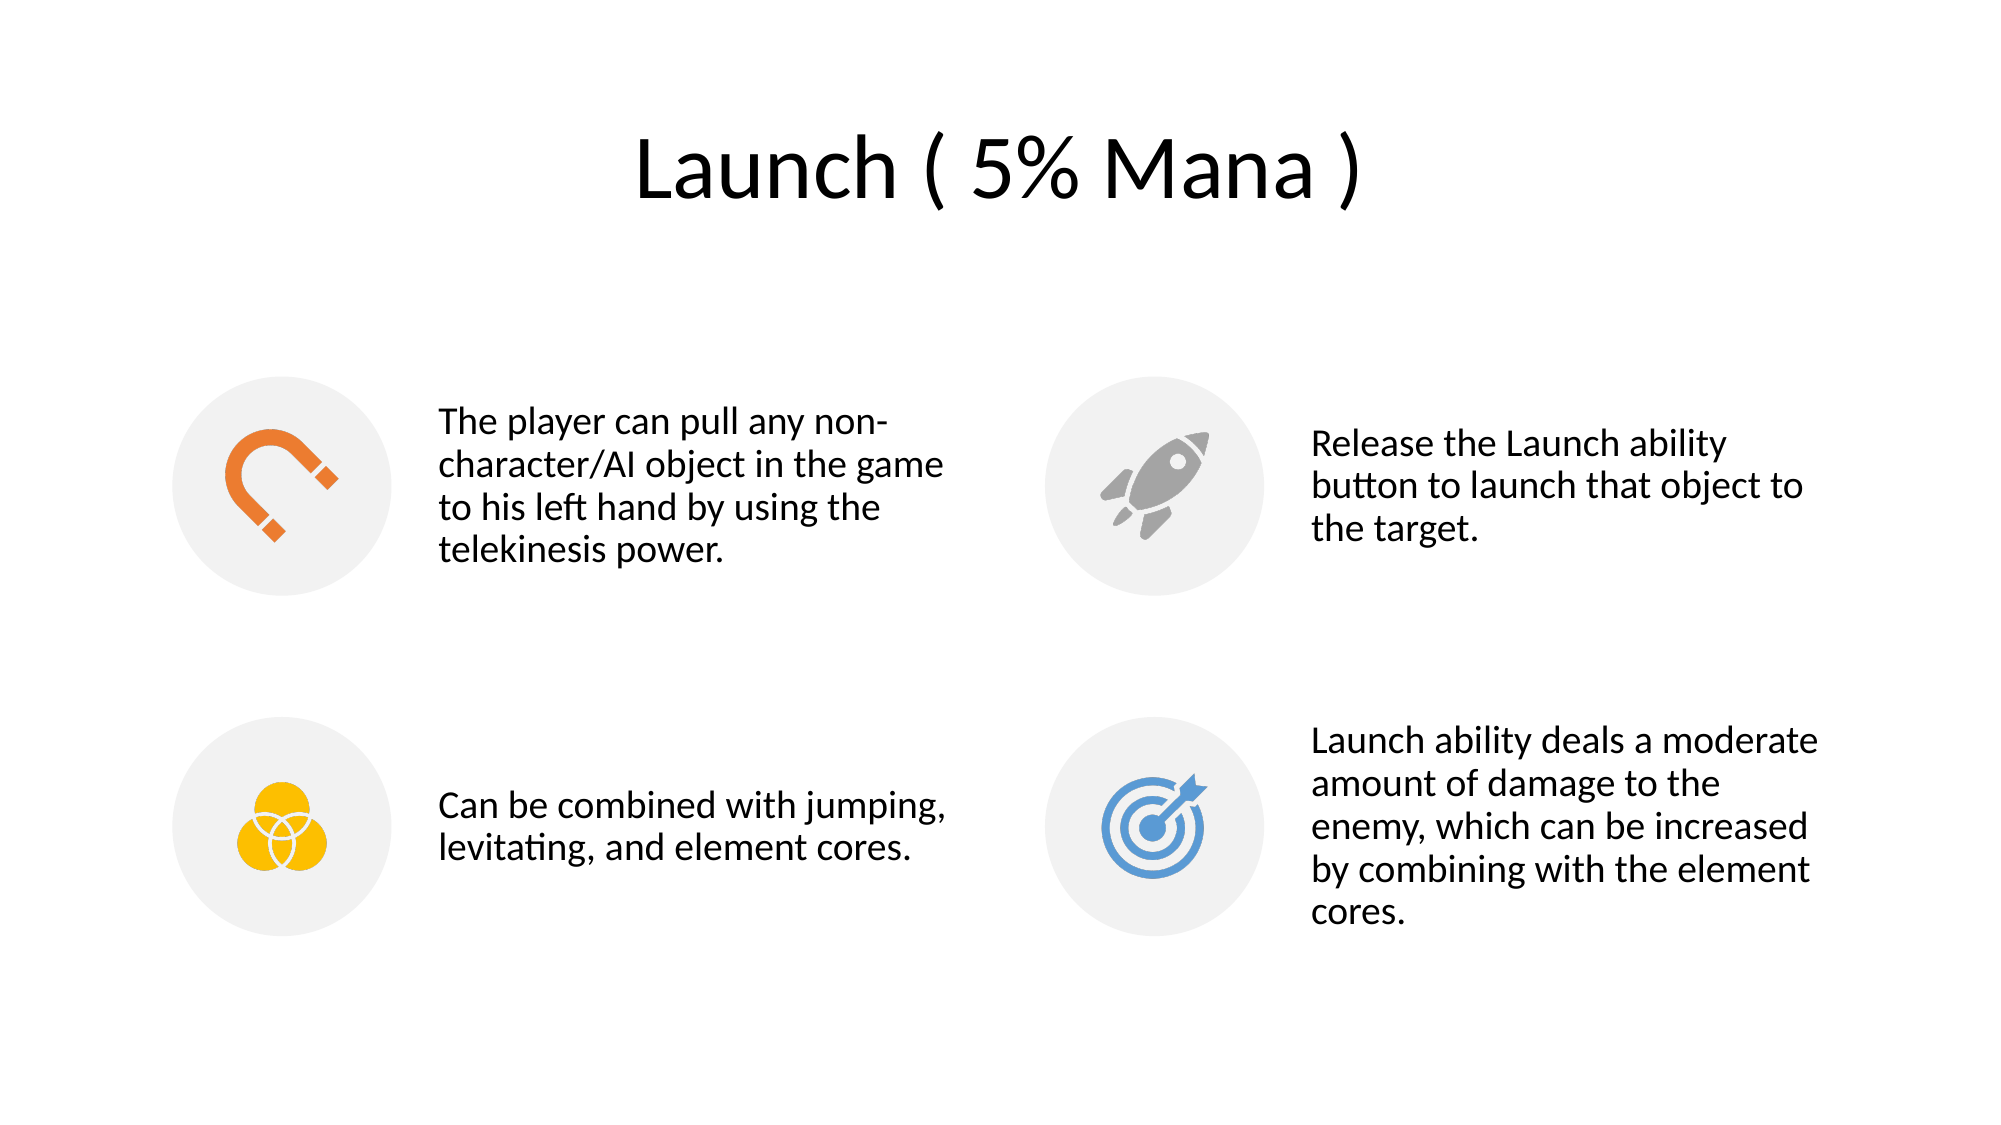

# Launch ( 5% Mana )
The player can pull any non-character/AI object in the game to his left hand by using the telekinesis power.
Release the Launch ability button to launch that object to the target.
Can be combined with jumping, levitating, and element cores.
Launch ability deals a moderate amount of damage to the enemy, which can be increased by combining with the element cores.